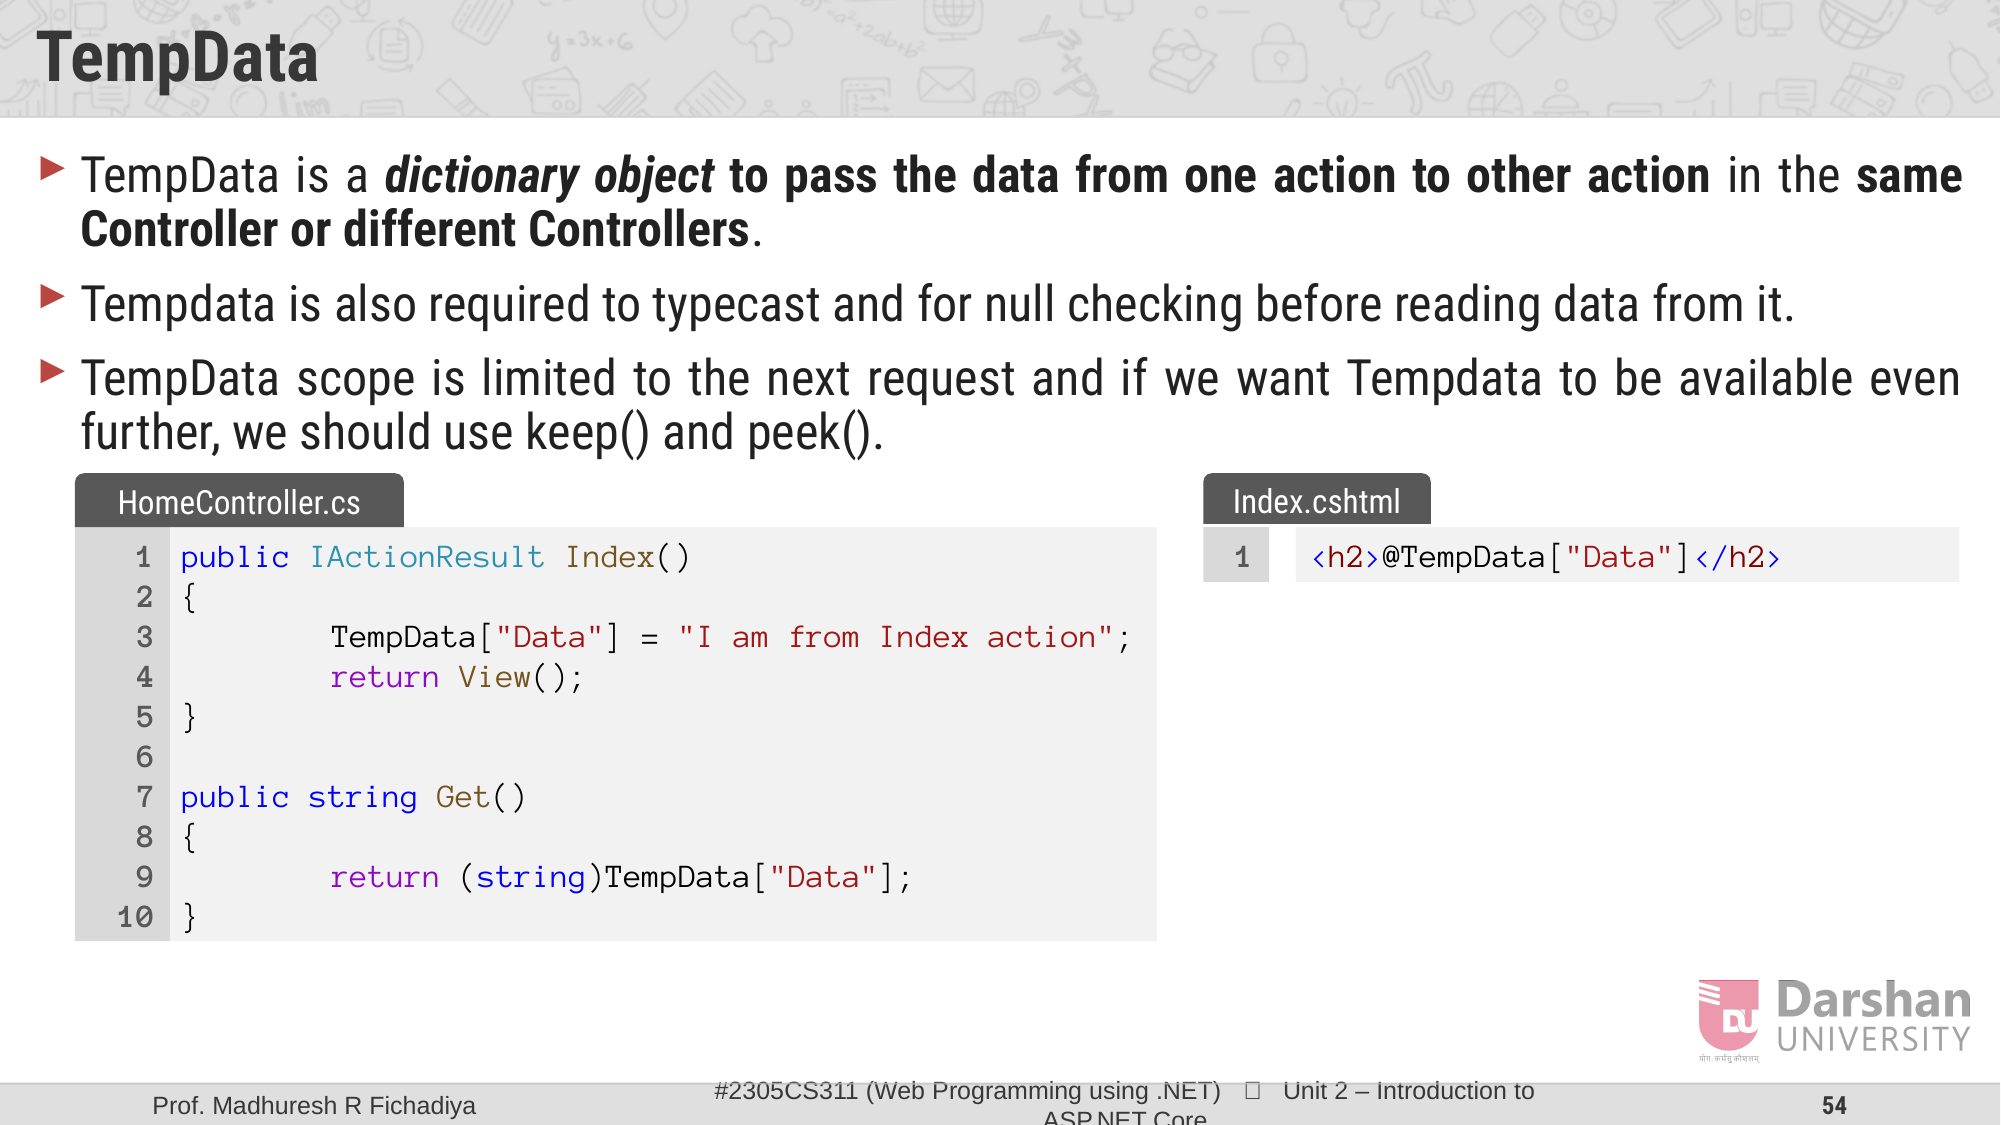

# TempData
TempData is a dictionary object to pass the data from one action to other action in the same Controller or different Controllers.
Tempdata is also required to typecast and for null checking before reading data from it.
TempData scope is limited to the next request and if we want Tempdata to be available even further, we should use keep() and peek().
HomeController.cs
Index.cshtml
1
2
3
4
5
6
7
8
9
10
public IActionResult Index()
{
	TempData["Data"] = "I am from Index action";	return View();
}

public string Get()
{
	return (string)TempData["Data"];
}
1
<h2>@TempData["Data"]</h2>